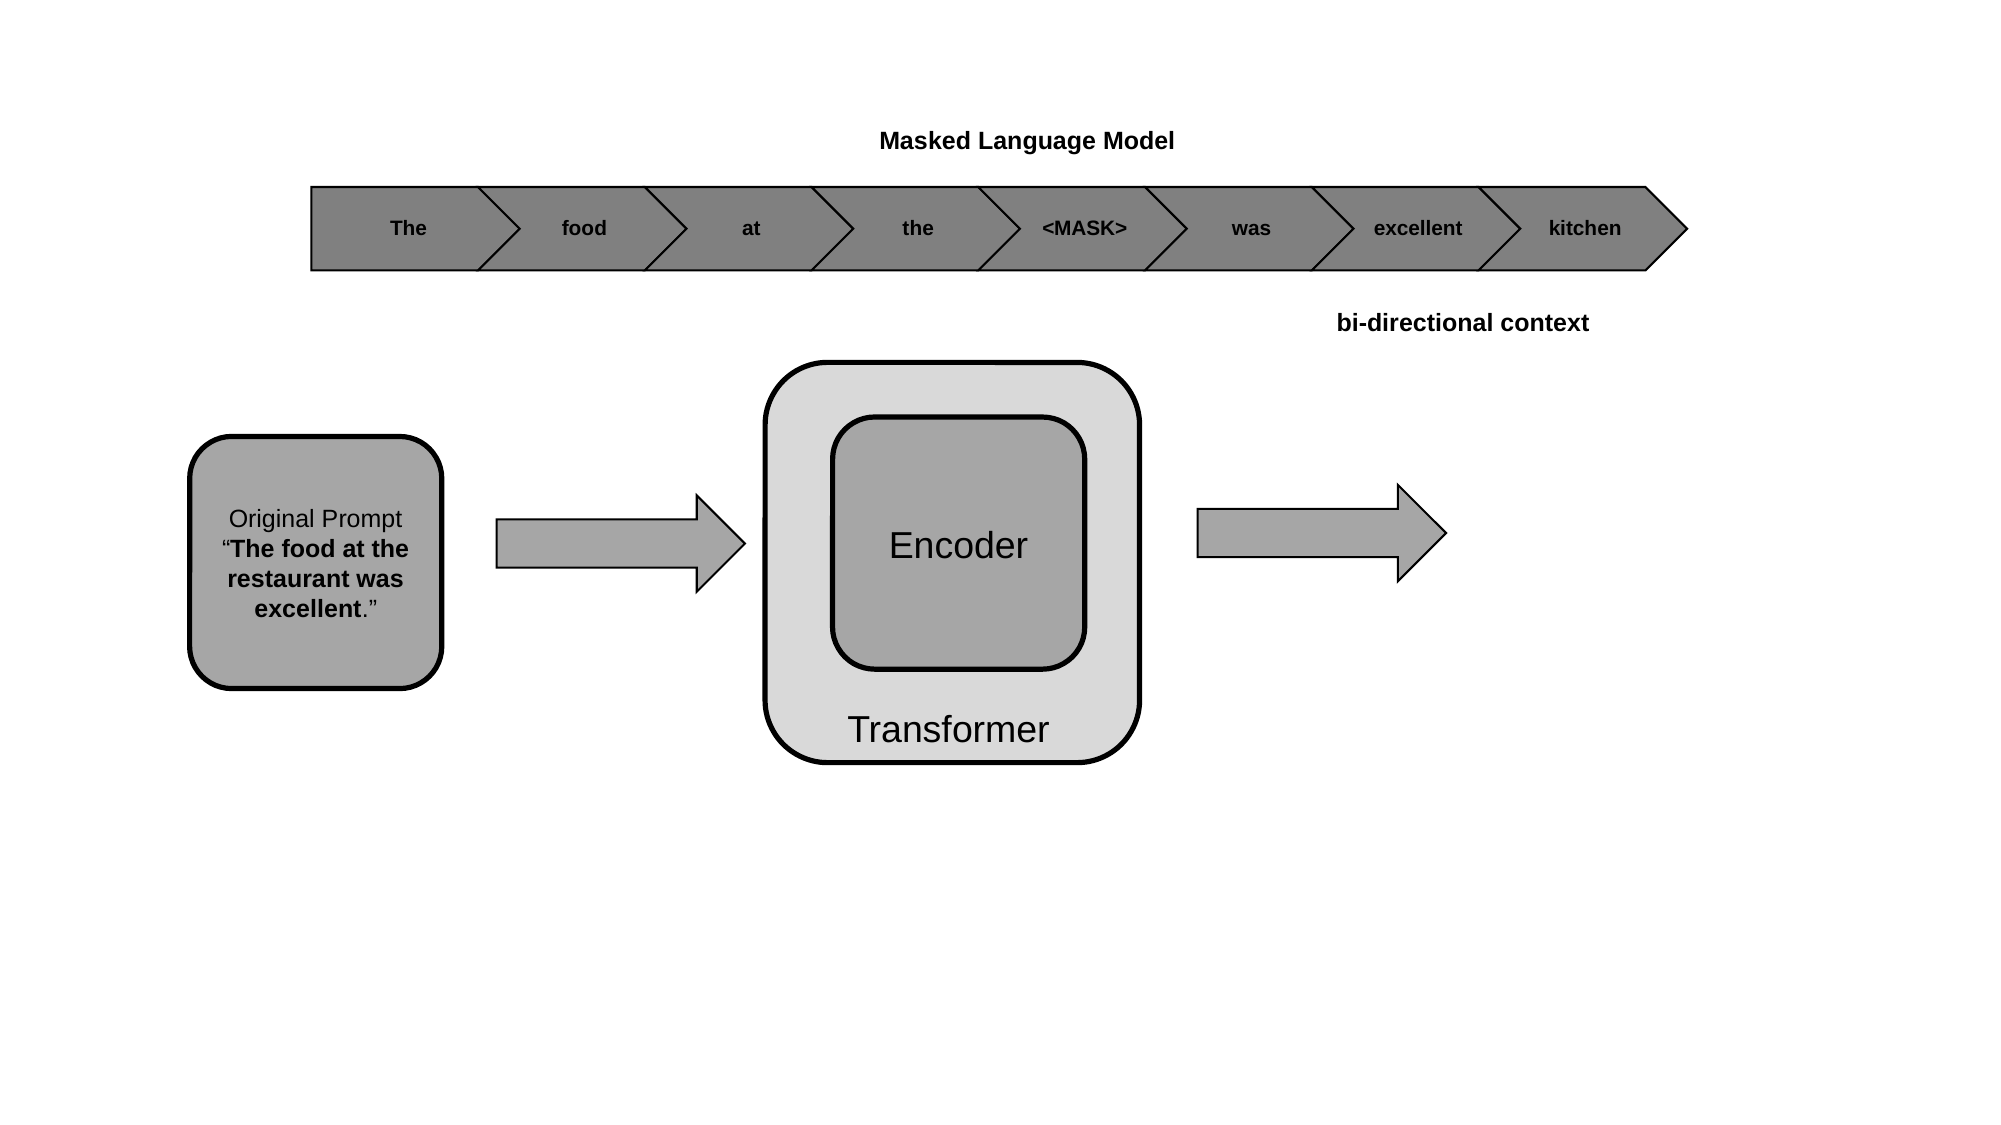

The
food
at
the
<MASK>
was
excellent
kitchen
Masked Language Model
bi-directional context

Encoder
Original Prompt “The food at the restaurant was excellent.”

Transformer